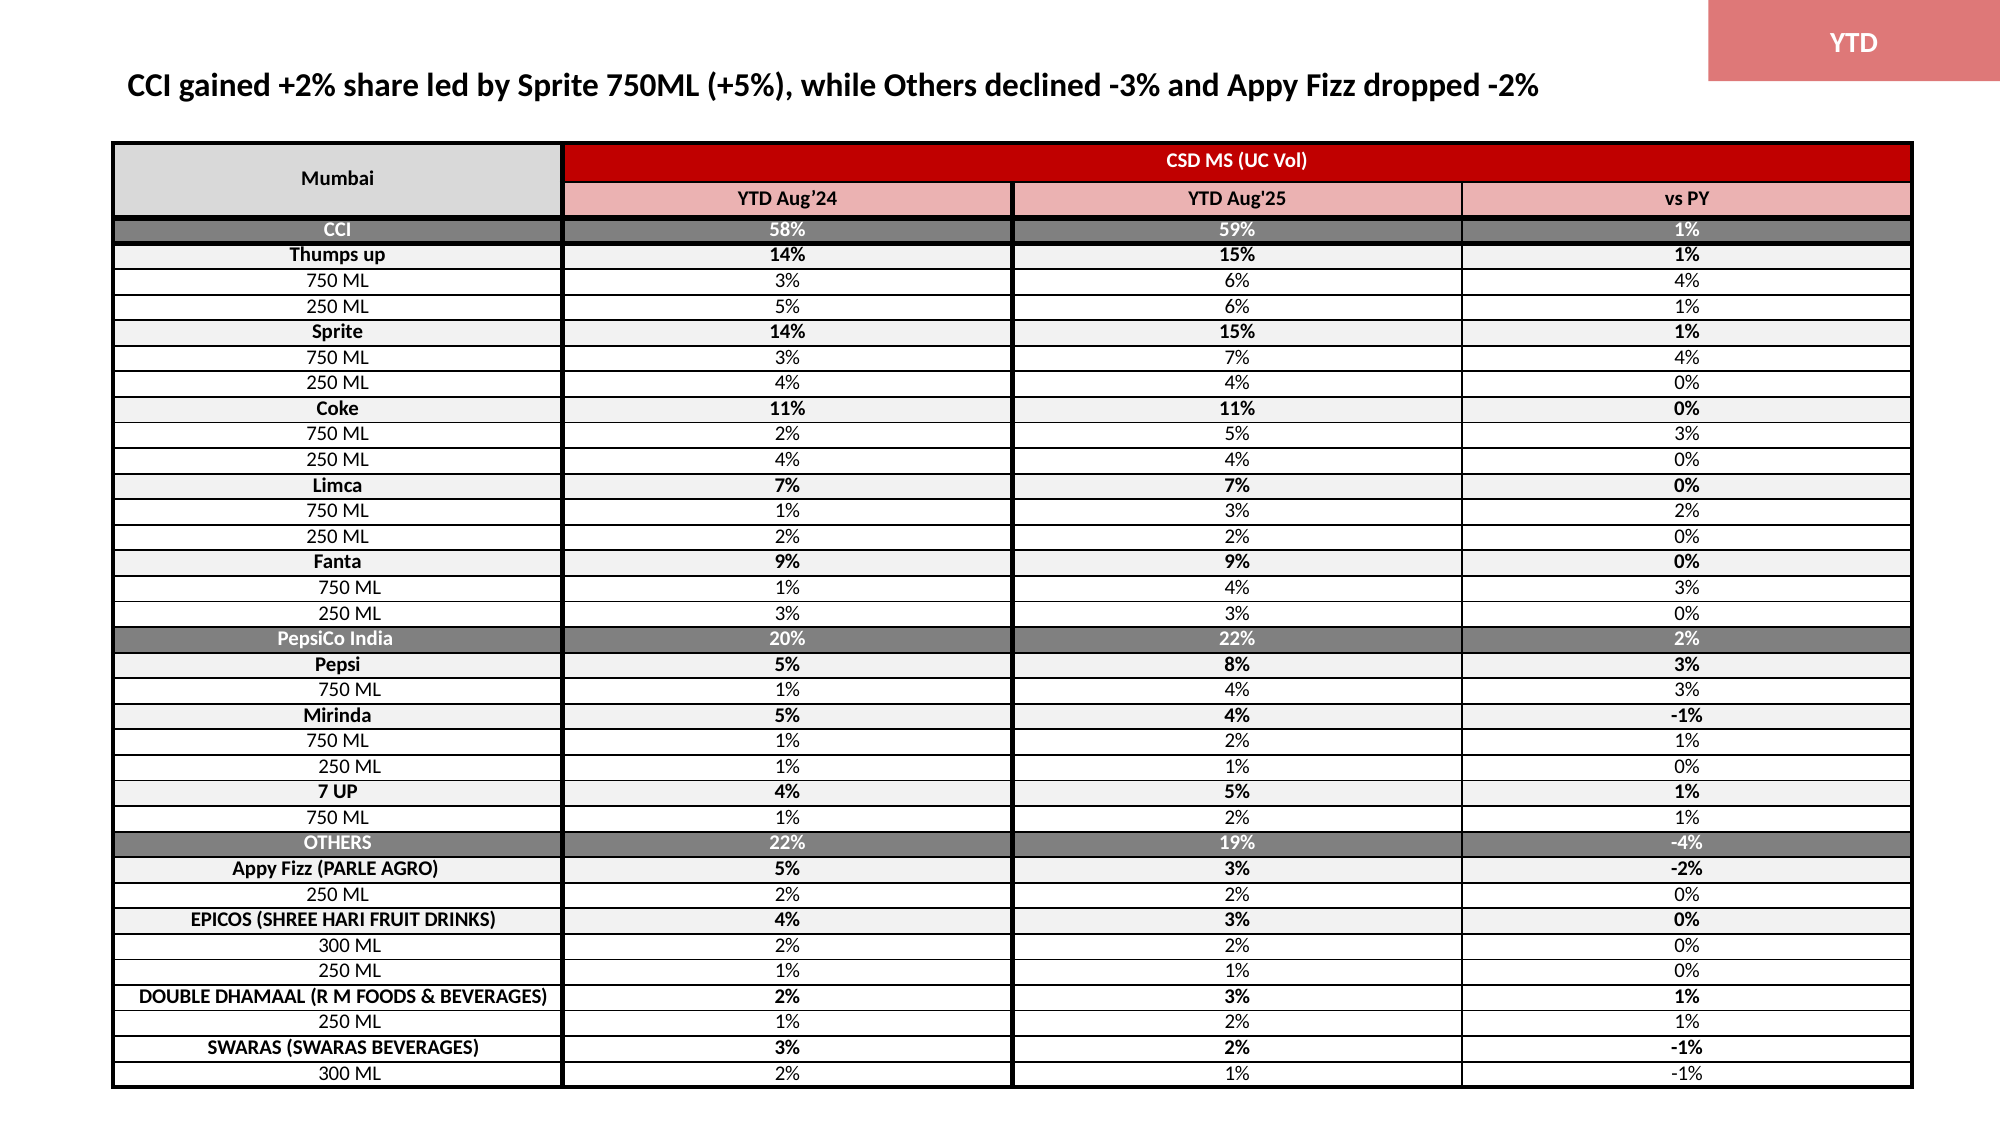

YTD
CCI gained +2% share led by Sprite 750ML (+5%), while Others declined -3% and Appy Fizz dropped -2%

| Mumbai | CSD MS (UC Vol) |  |  |
| --- | --- | --- | --- |
|  | YTD Aug’24 | YTD Aug'25 | vs PY |
| CCI | 58% | 59% | 1% |
| Thumps up | 14% | 15% | 1% |
| 750 ML | 3% | 6% | 4% |
| 250 ML | 5% | 6% | 1% |
| Sprite | 14% | 15% | 1% |
| 750 ML | 3% | 7% | 4% |
| 250 ML | 4% | 4% | 0% |
| Coke | 11% | 11% | 0% |
| 750 ML | 2% | 5% | 3% |
| 250 ML | 4% | 4% | 0% |
| Limca | 7% | 7% | 0% |
| 750 ML | 1% | 3% | 2% |
| 250 ML | 2% | 2% | 0% |
| Fanta | 9% | 9% | 0% |
| 750 ML | 1% | 4% | 3% |
| 250 ML | 3% | 3% | 0% |
| PepsiCo India | 20% | 22% | 2% |
| Pepsi | 5% | 8% | 3% |
| 750 ML | 1% | 4% | 3% |
| Mirinda | 5% | 4% | -1% |
| 750 ML | 1% | 2% | 1% |
| 250 ML | 1% | 1% | 0% |
| 7 UP | 4% | 5% | 1% |
| 750 ML | 1% | 2% | 1% |
| OTHERS | 22% | 19% | -4% |
| Appy Fizz (PARLE AGRO) | 5% | 3% | -2% |
| 250 ML | 2% | 2% | 0% |
| EPICOS (SHREE HARI FRUIT DRINKS) | 4% | 3% | 0% |
| 300 ML | 2% | 2% | 0% |
| 250 ML | 1% | 1% | 0% |
| DOUBLE DHAMAAL (R M FOODS & BEVERAGES) | 2% | 3% | 1% |
| 250 ML | 1% | 2% | 1% |
| SWARAS (SWARAS BEVERAGES) | 3% | 2% | -1% |
| 300 ML | 2% | 1% | -1% |